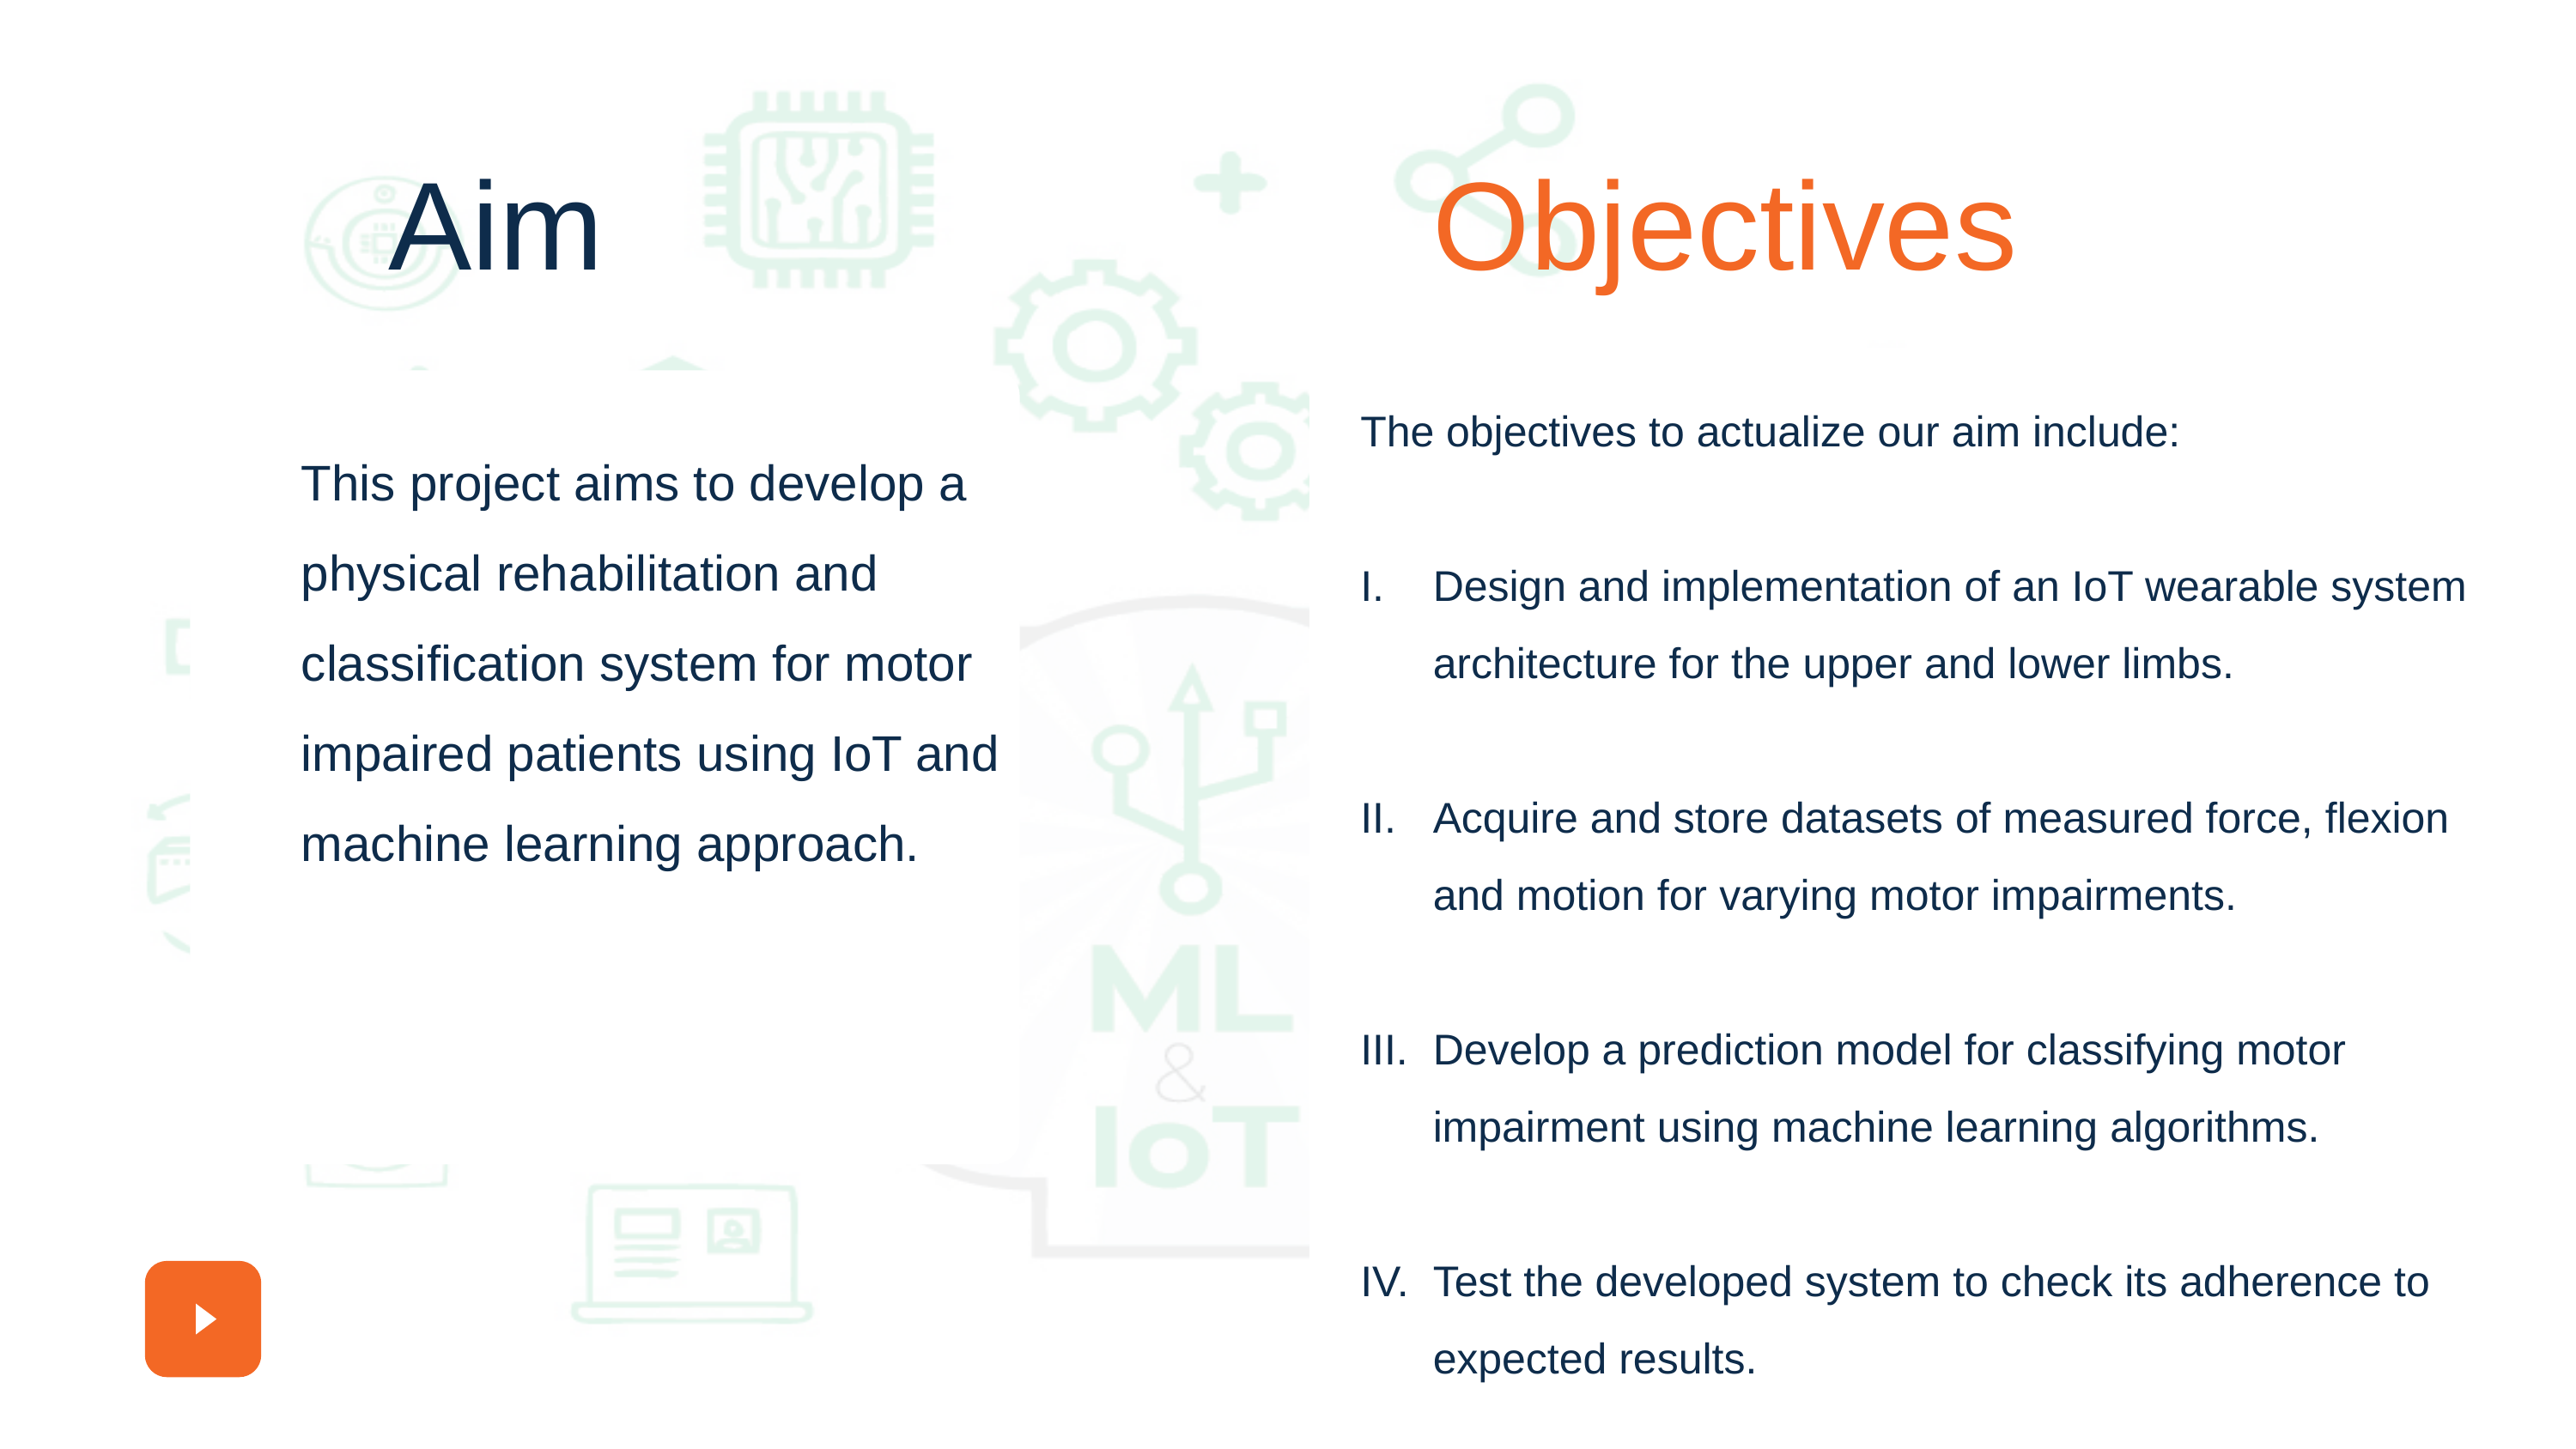

Aim 					 		Objectives

The objectives to actualize our aim include:

Design and implementation of an IoT wearable system architecture for the upper and lower limbs.

Acquire and store datasets of measured force, flexion and motion for varying motor impairments.

Develop a prediction model for classifying motor impairment using machine learning algorithms.

Test the developed system to check its adherence to expected results.
This project aims to develop a physical rehabilitation and classification system for motor impaired patients using IoT and machine learning approach.